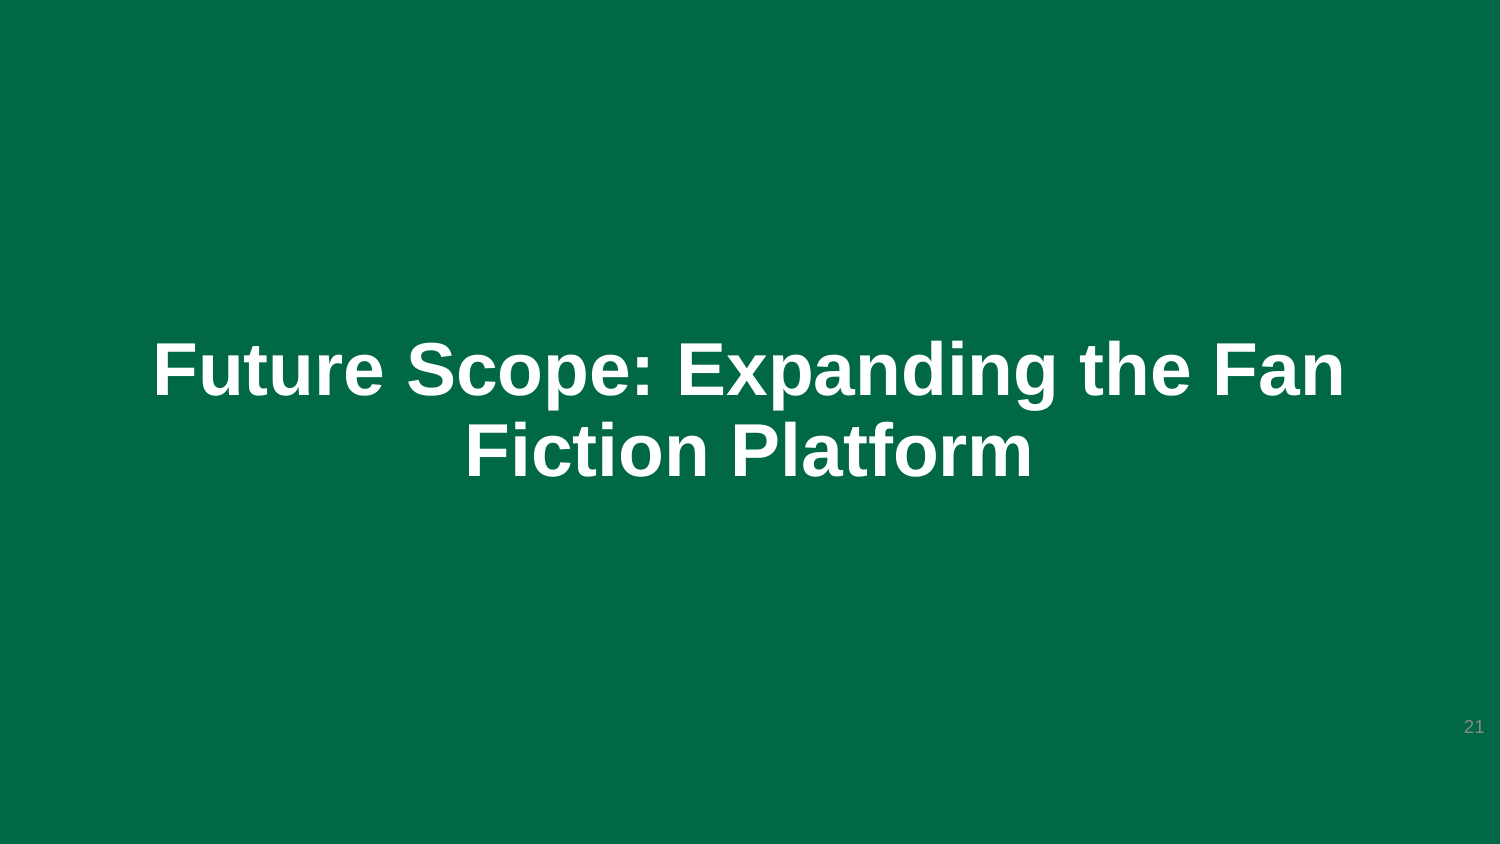

# Future Scope: Expanding the Fan Fiction Platform
21